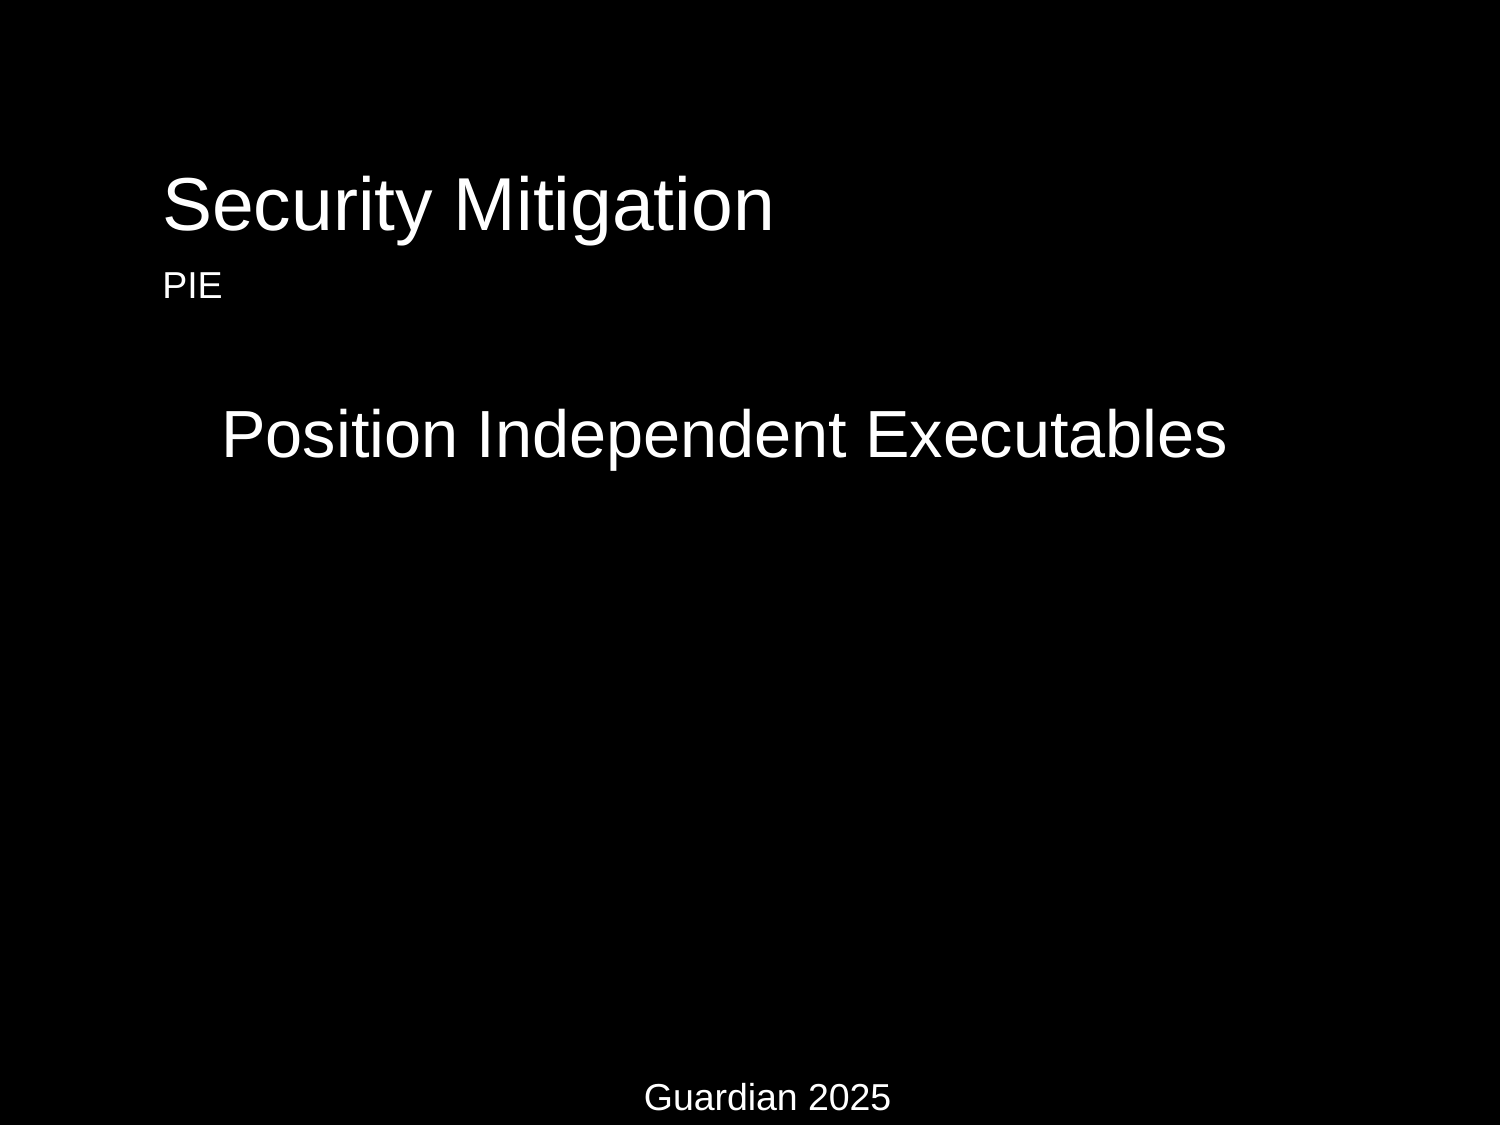

Security Mitigation
PIE
Position Independent Executables

Guardian 2025